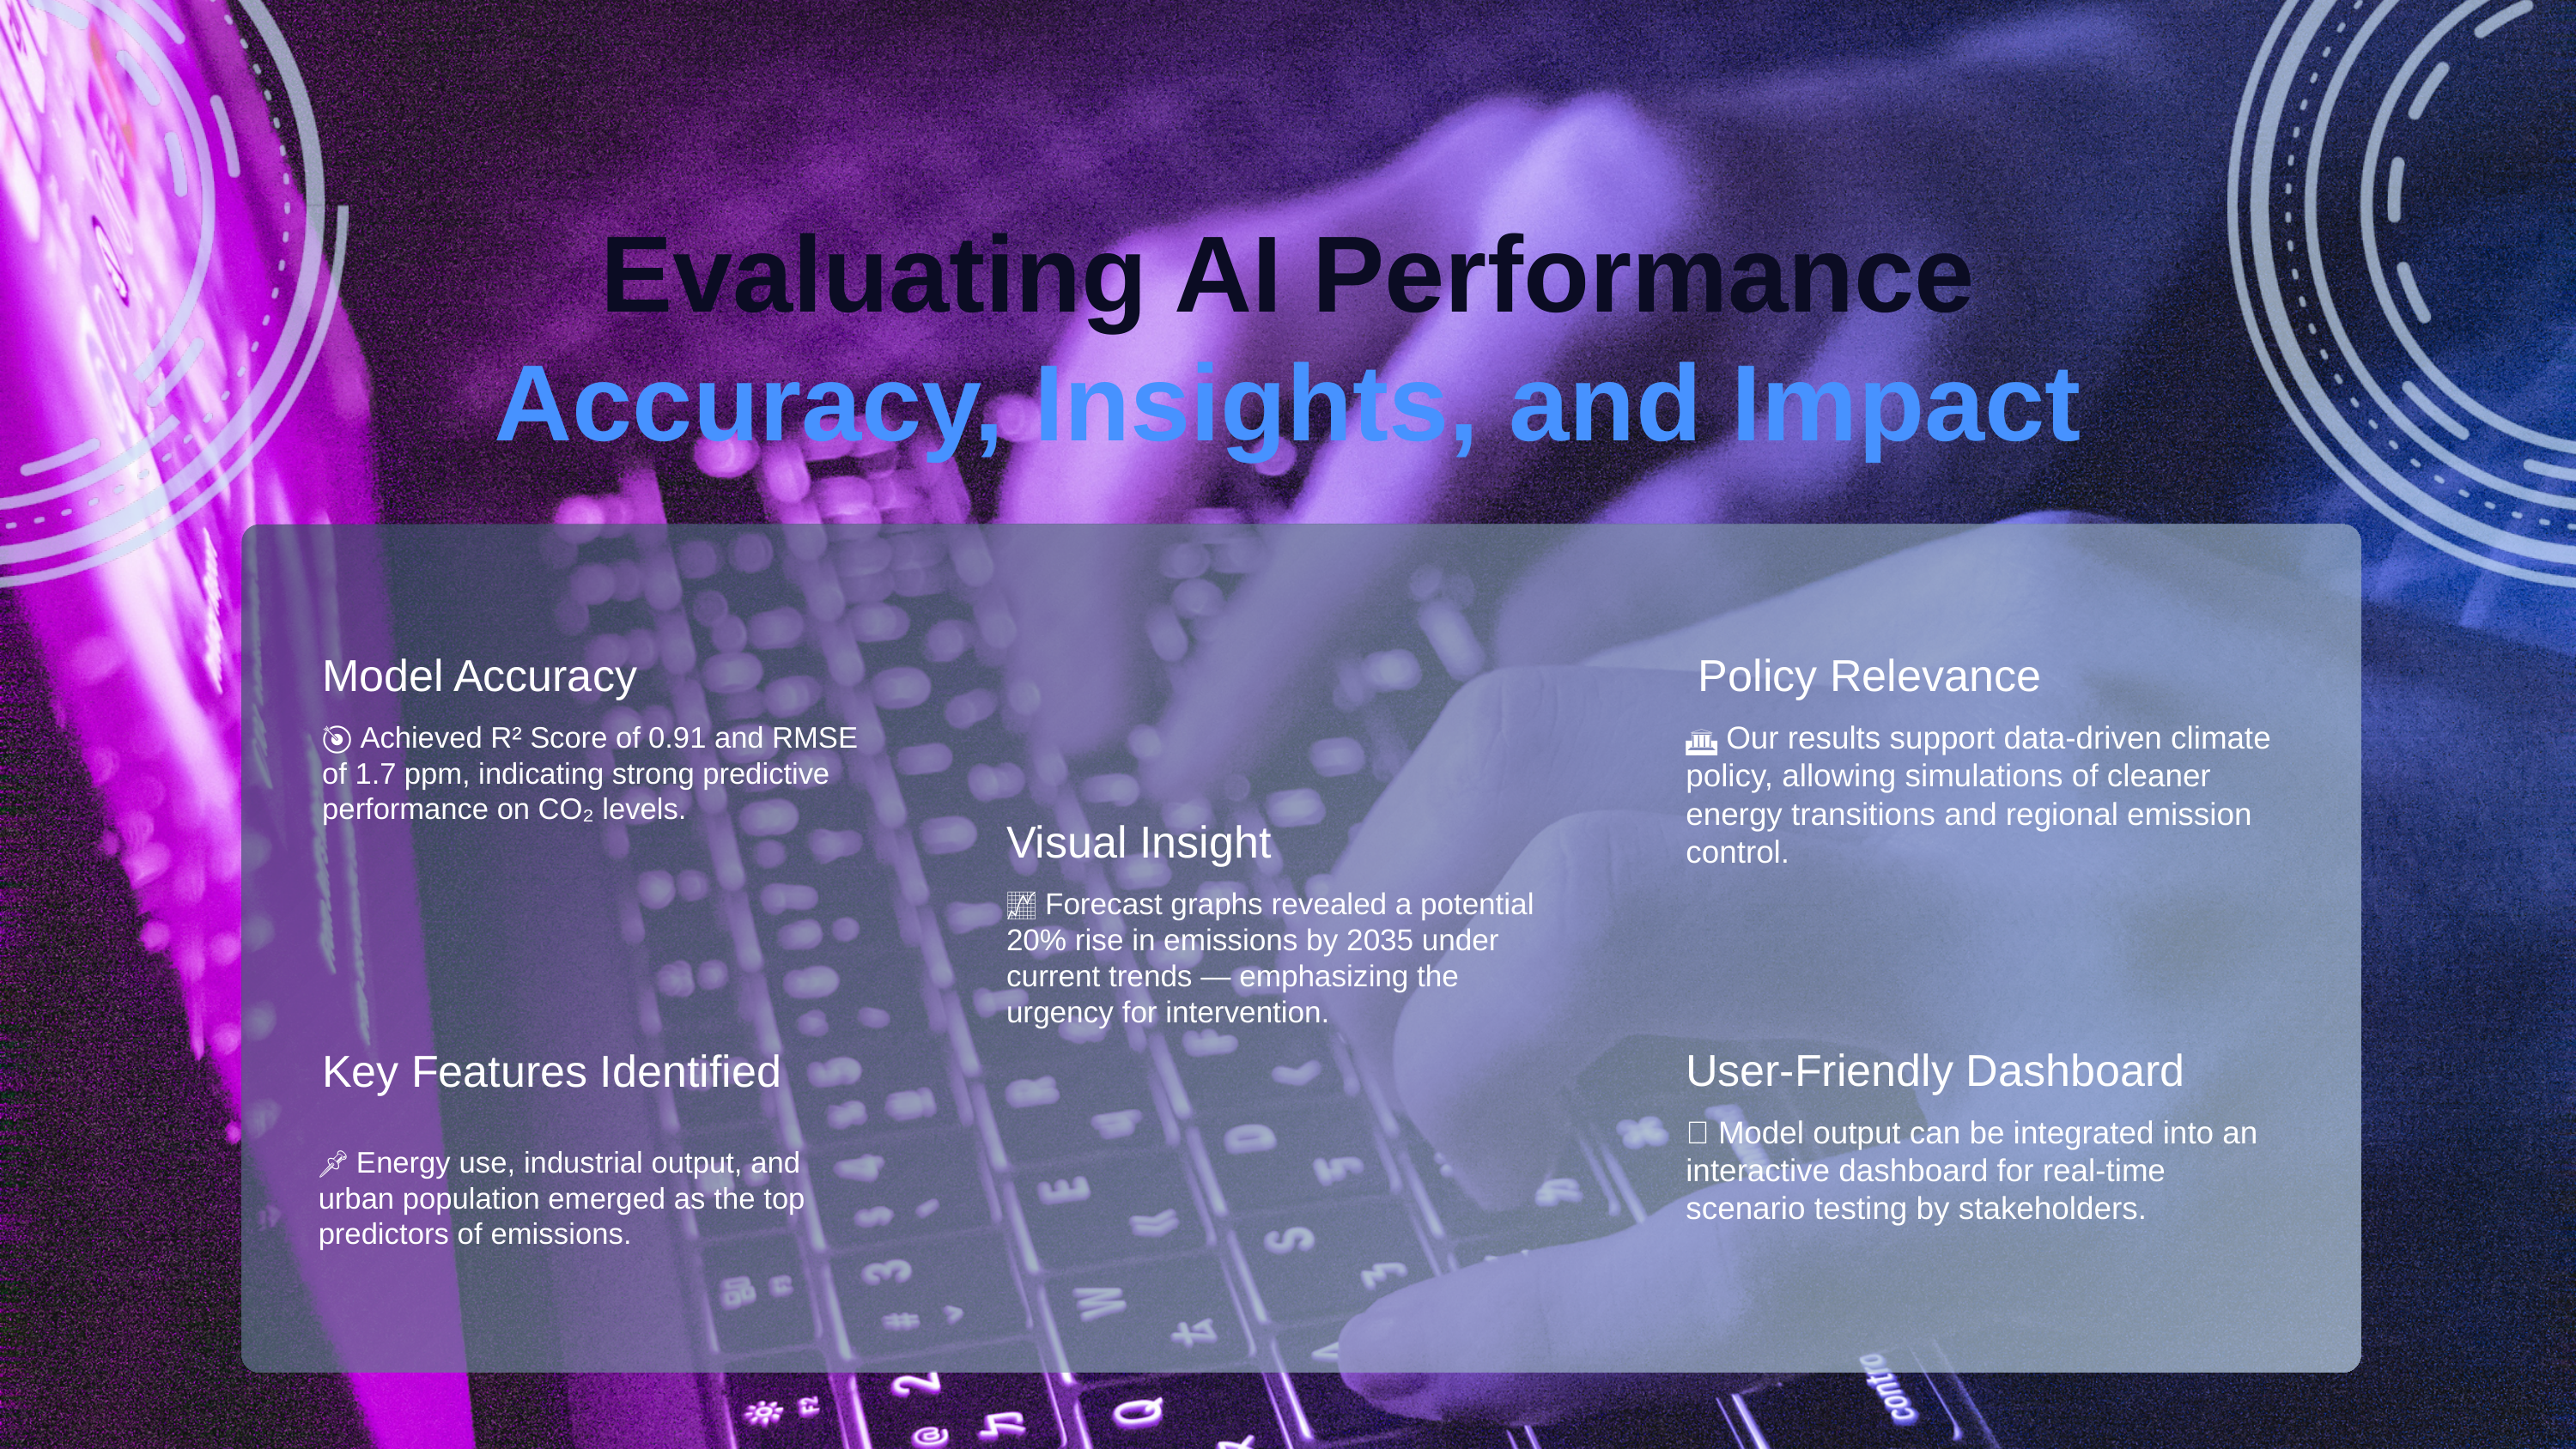

Evaluating AI Performance
Accuracy, Insights, and Impact

Model Accuracy
 Policy Relevance
🏛️ Our results support data-driven climate policy, allowing simulations of cleaner energy transitions and regional emission control.
🎯 Achieved R² Score of 0.91 and RMSE of 1.7 ppm, indicating strong predictive performance on CO₂ levels.
Visual Insight
📈 Forecast graphs revealed a potential 20% rise in emissions by 2035 under current trends — emphasizing the urgency for intervention.
User-Friendly Dashboard
Key Features Identified

📌 Energy use, industrial output, and urban population emerged as the top predictors of emissions.

🧭 Model output can be integrated into an interactive dashboard for real-time scenario testing by stakeholders.